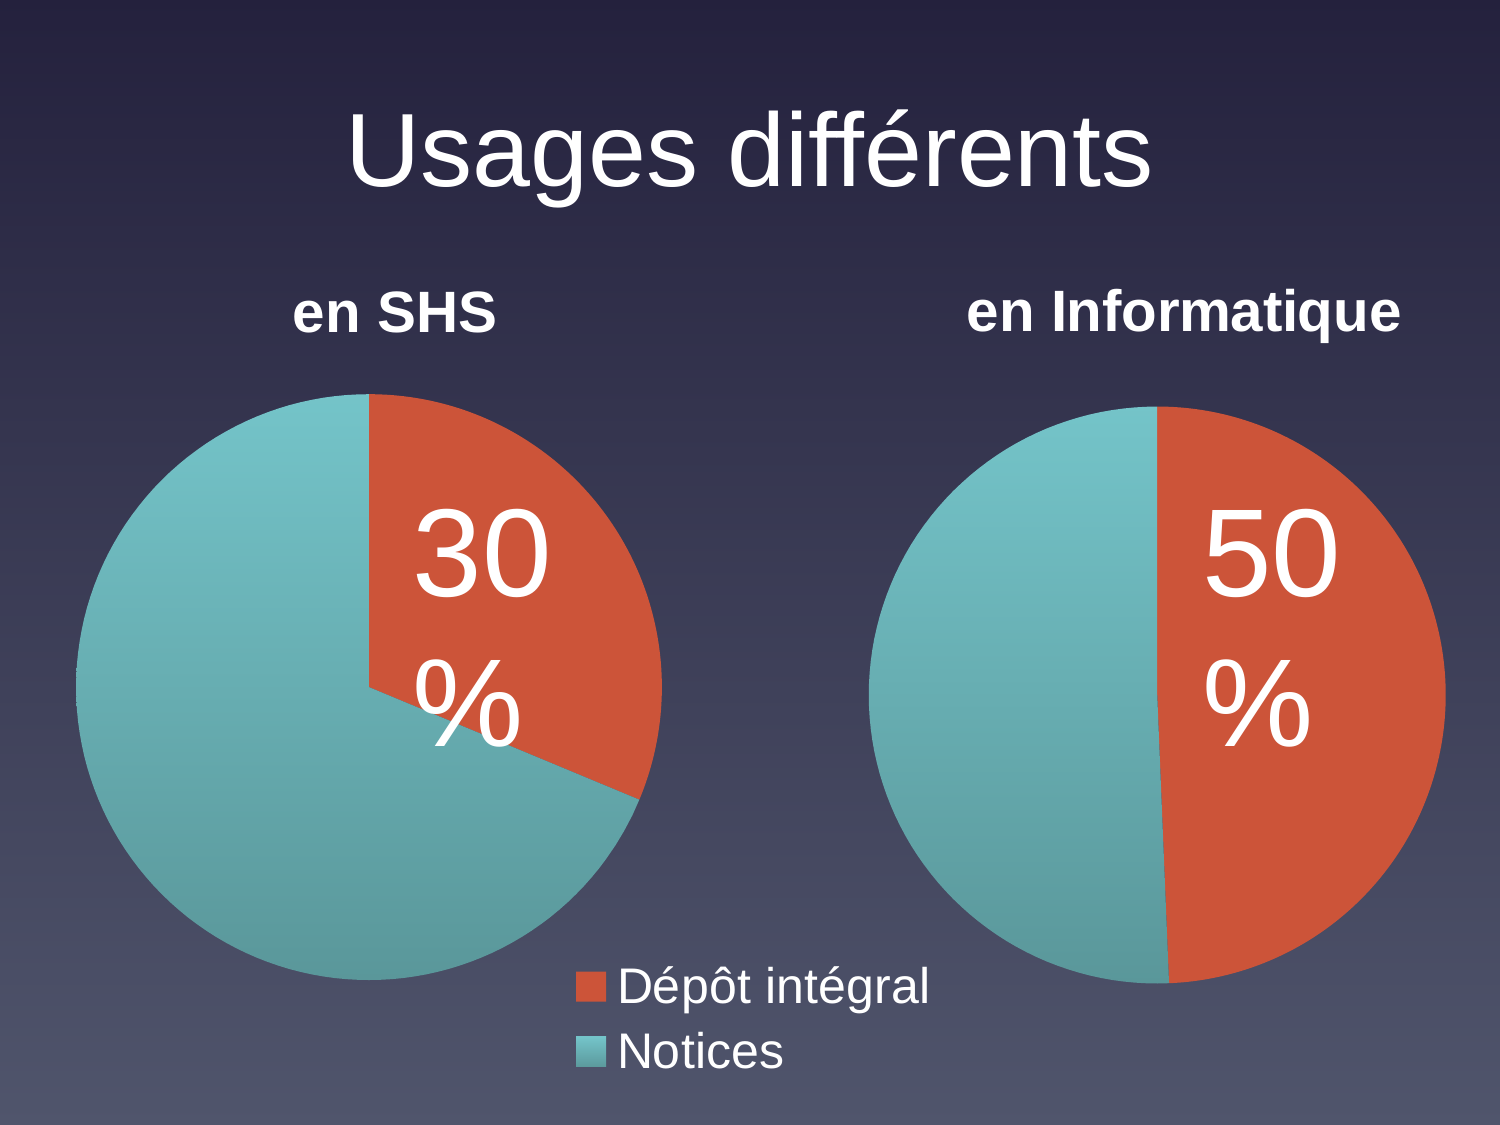

# Usages différents

### Chart: en SHS

| Category |  |
|---|---|
| Dépôt intégral | 99120.0 |
| Notices | 217770.0 |

### Chart: en Informatique

| Category |  |
|---|---|
| Dépôt intégral | 82093.0 |
| Notices | 84261.0 |
30 %
50 %